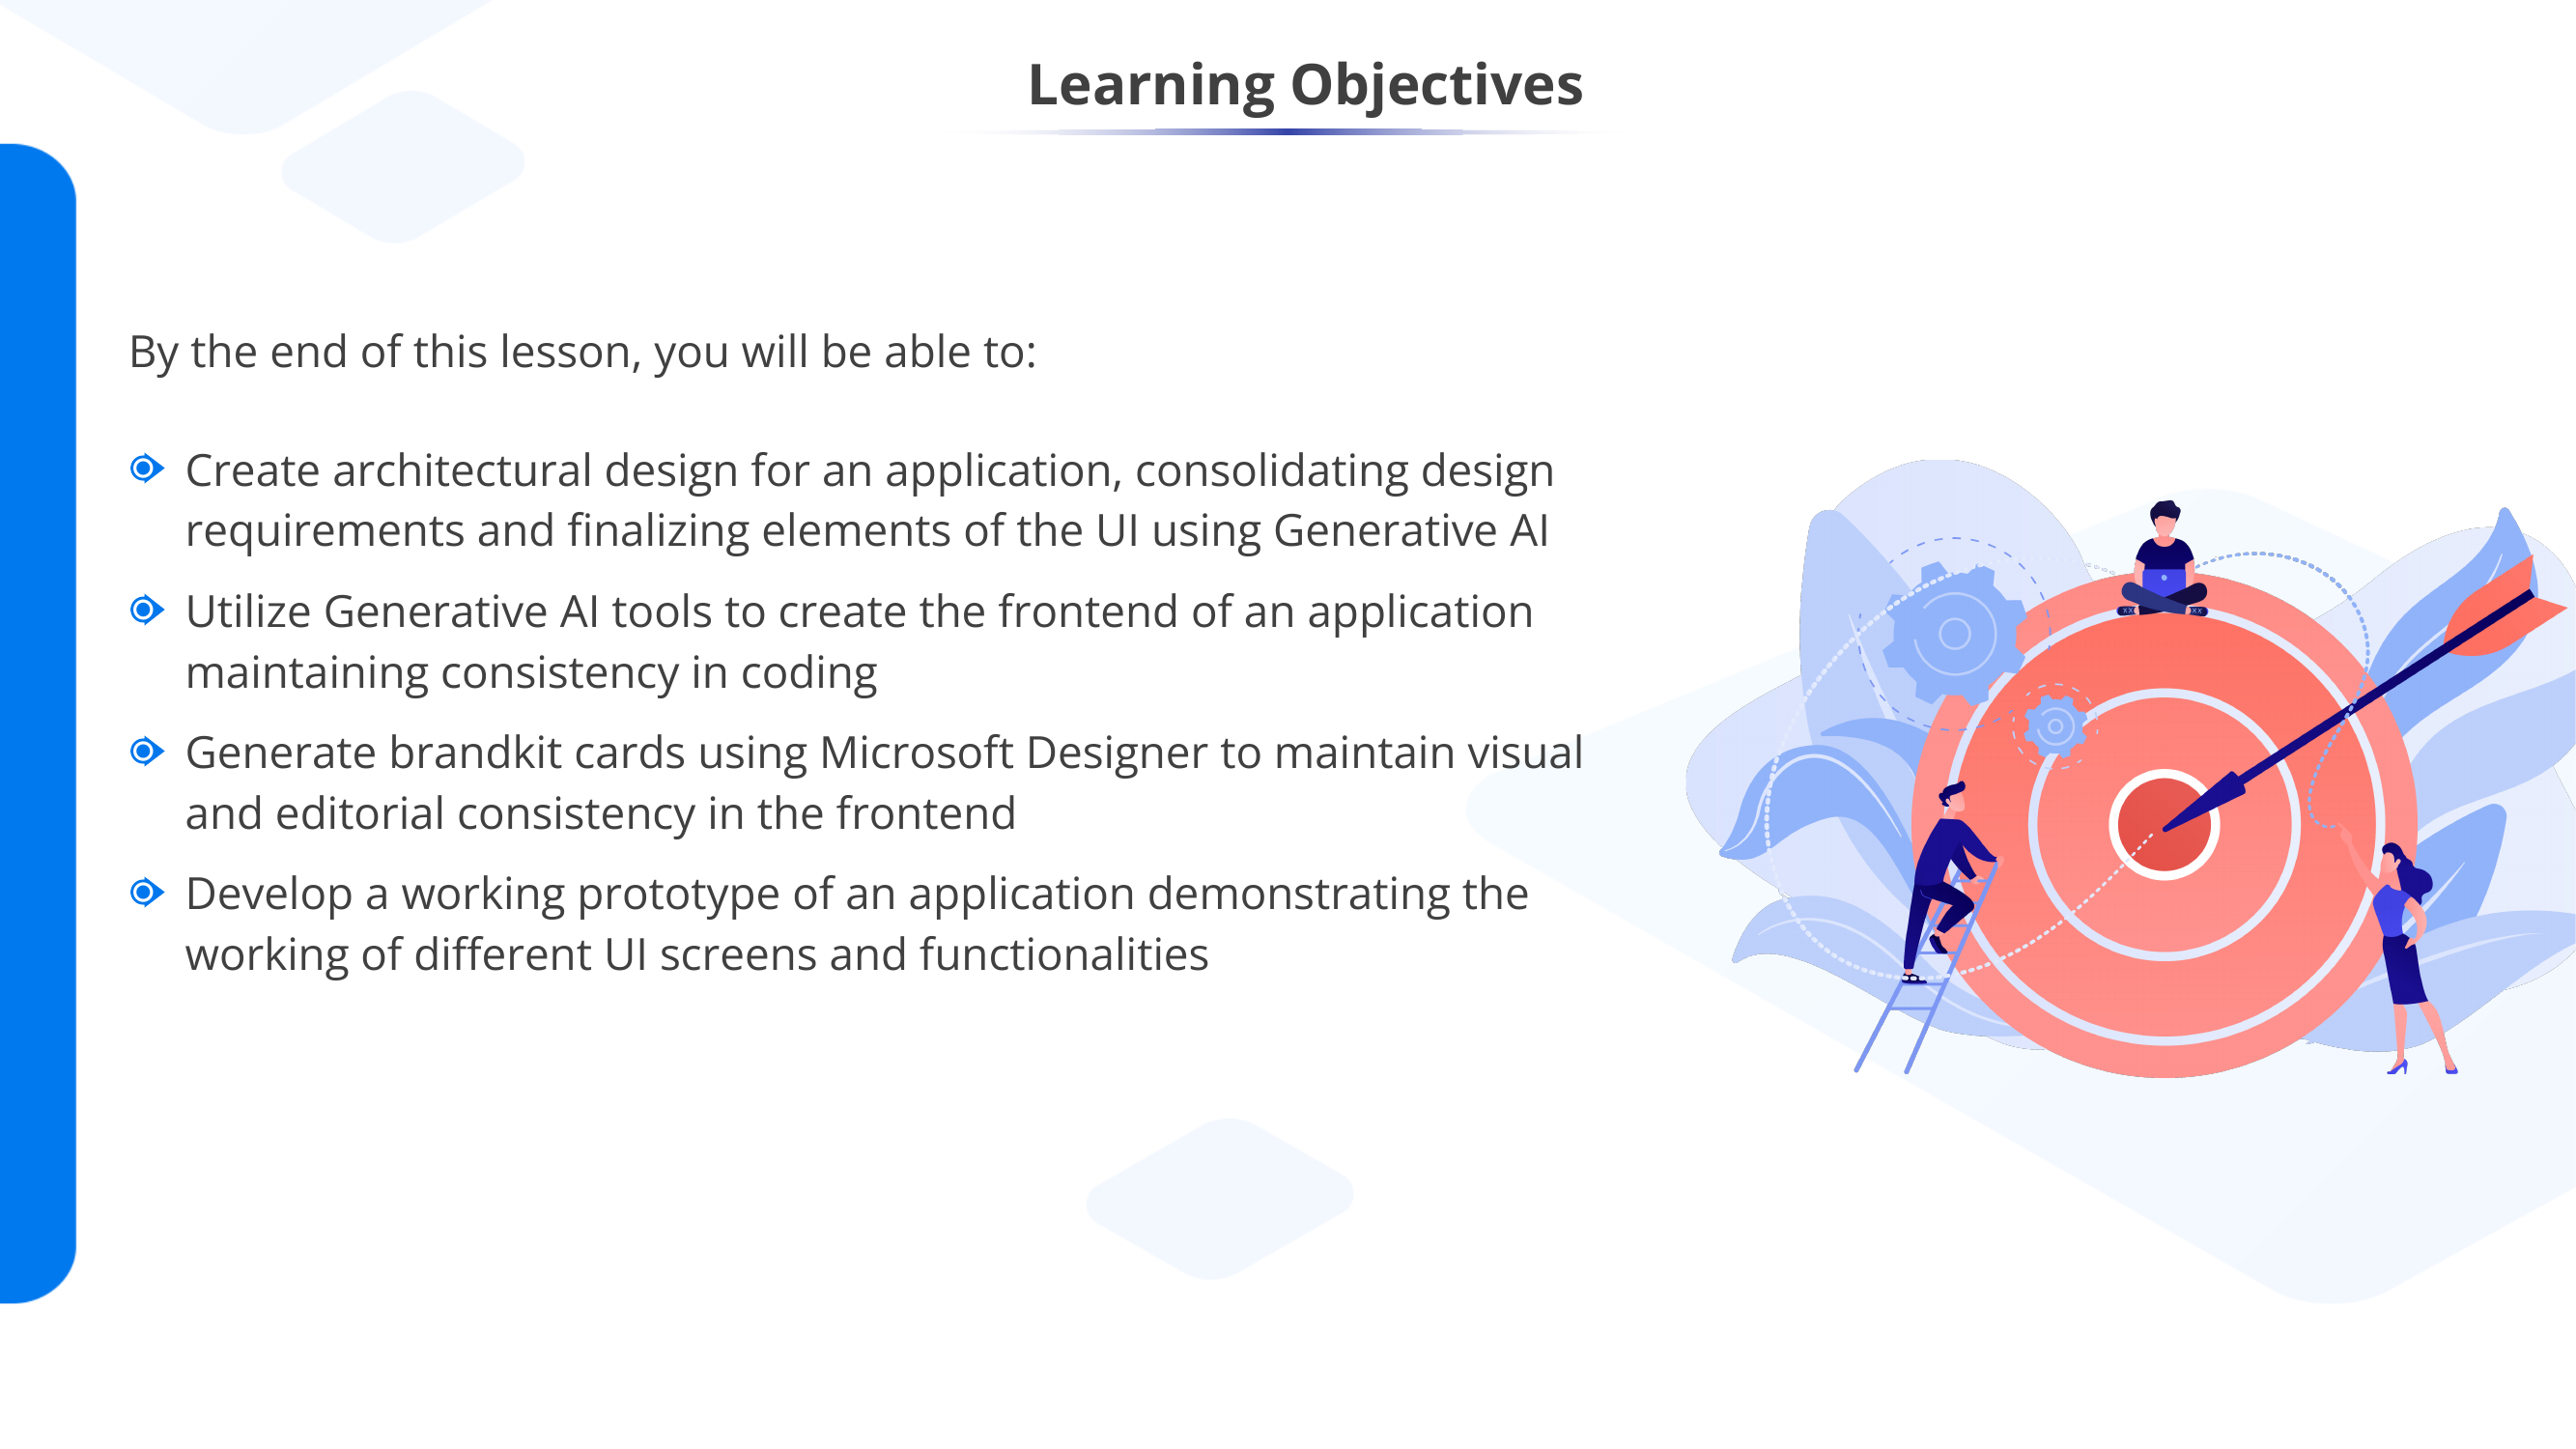

Create architectural design for an application, consolidating design requirements and finalizing elements of the UI using Generative AI
Utilize Generative AI tools to create the frontend of an application maintaining consistency in coding
Generate brandkit cards using Microsoft Designer to maintain visual and editorial consistency in the frontend
Develop a working prototype of an application demonstrating the working of different UI screens and functionalities